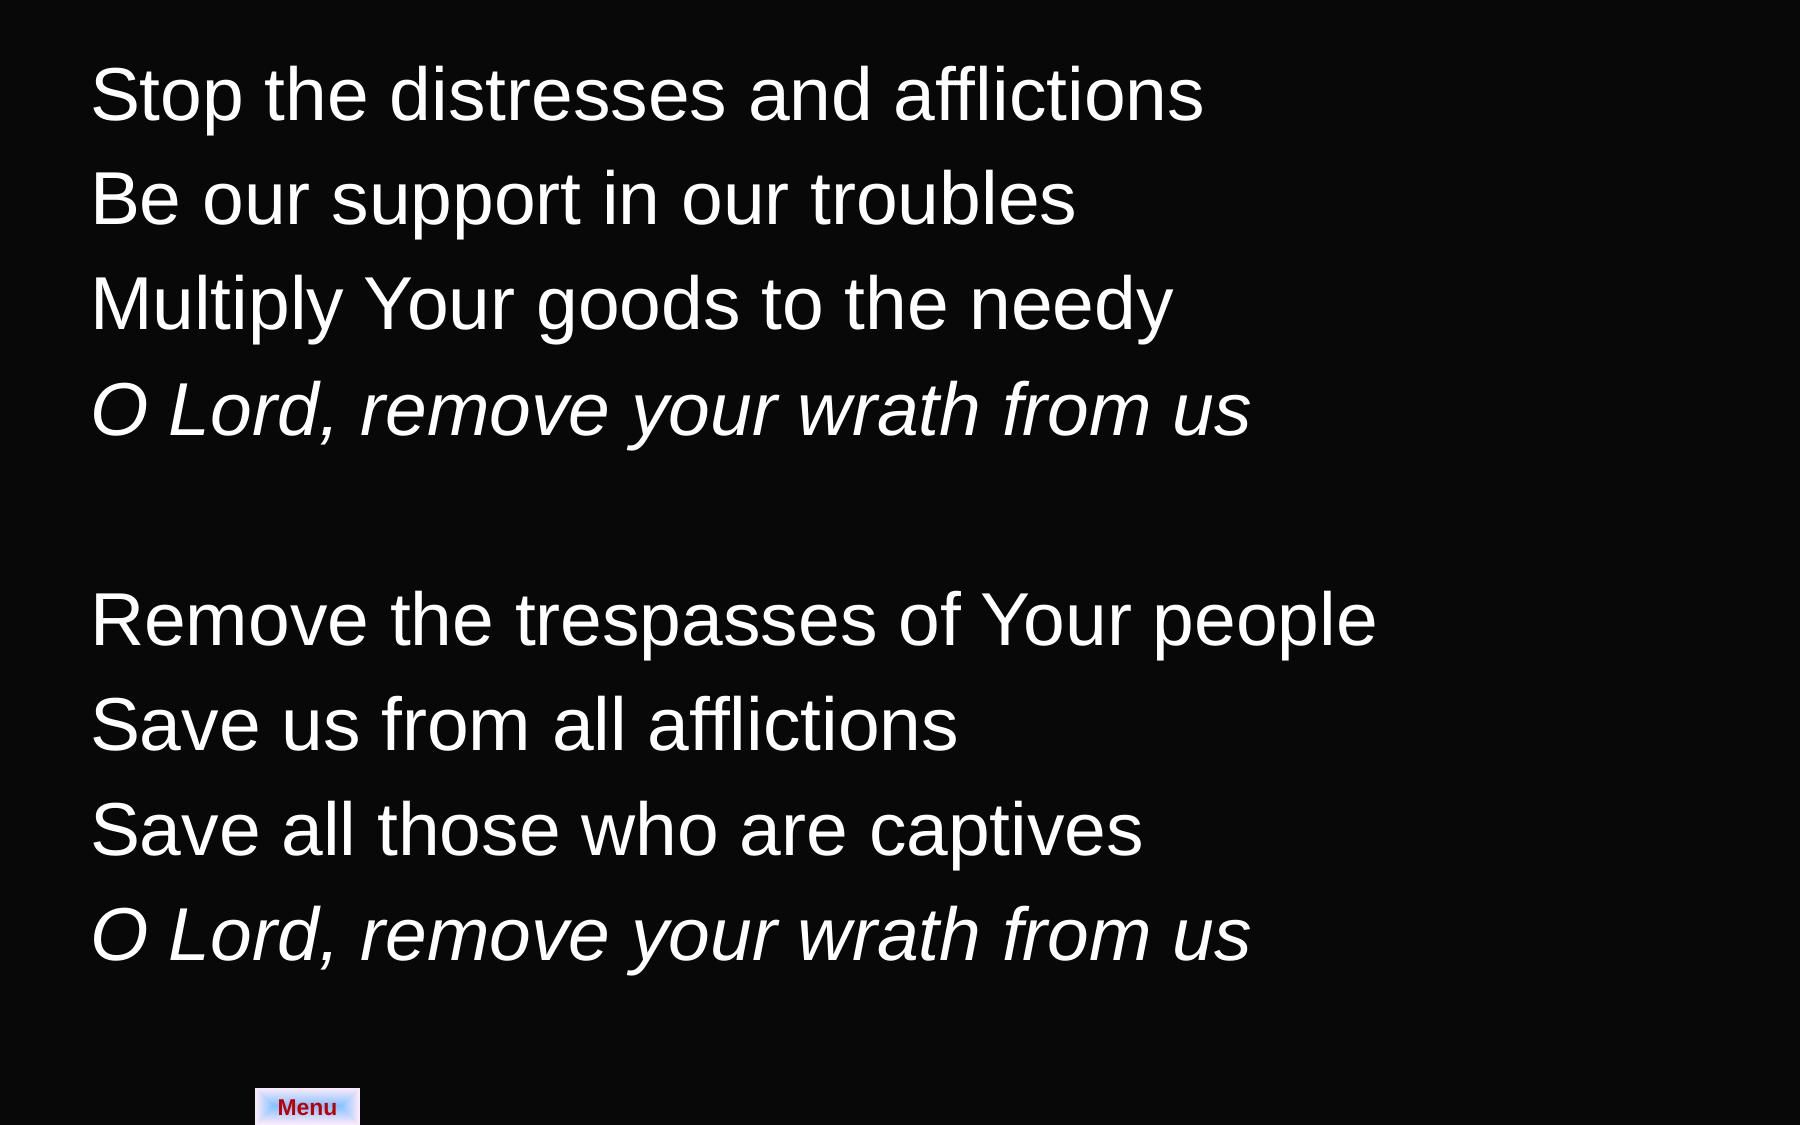

Stop the distresses and afflictions
Be our support in our troubles
Multiply Your goods to the needy
O Lord, remove your wrath from us

Remove the trespasses of Your people
Save us from all afflictions
Save all those who are captives
O Lord, remove your wrath from us

Menu